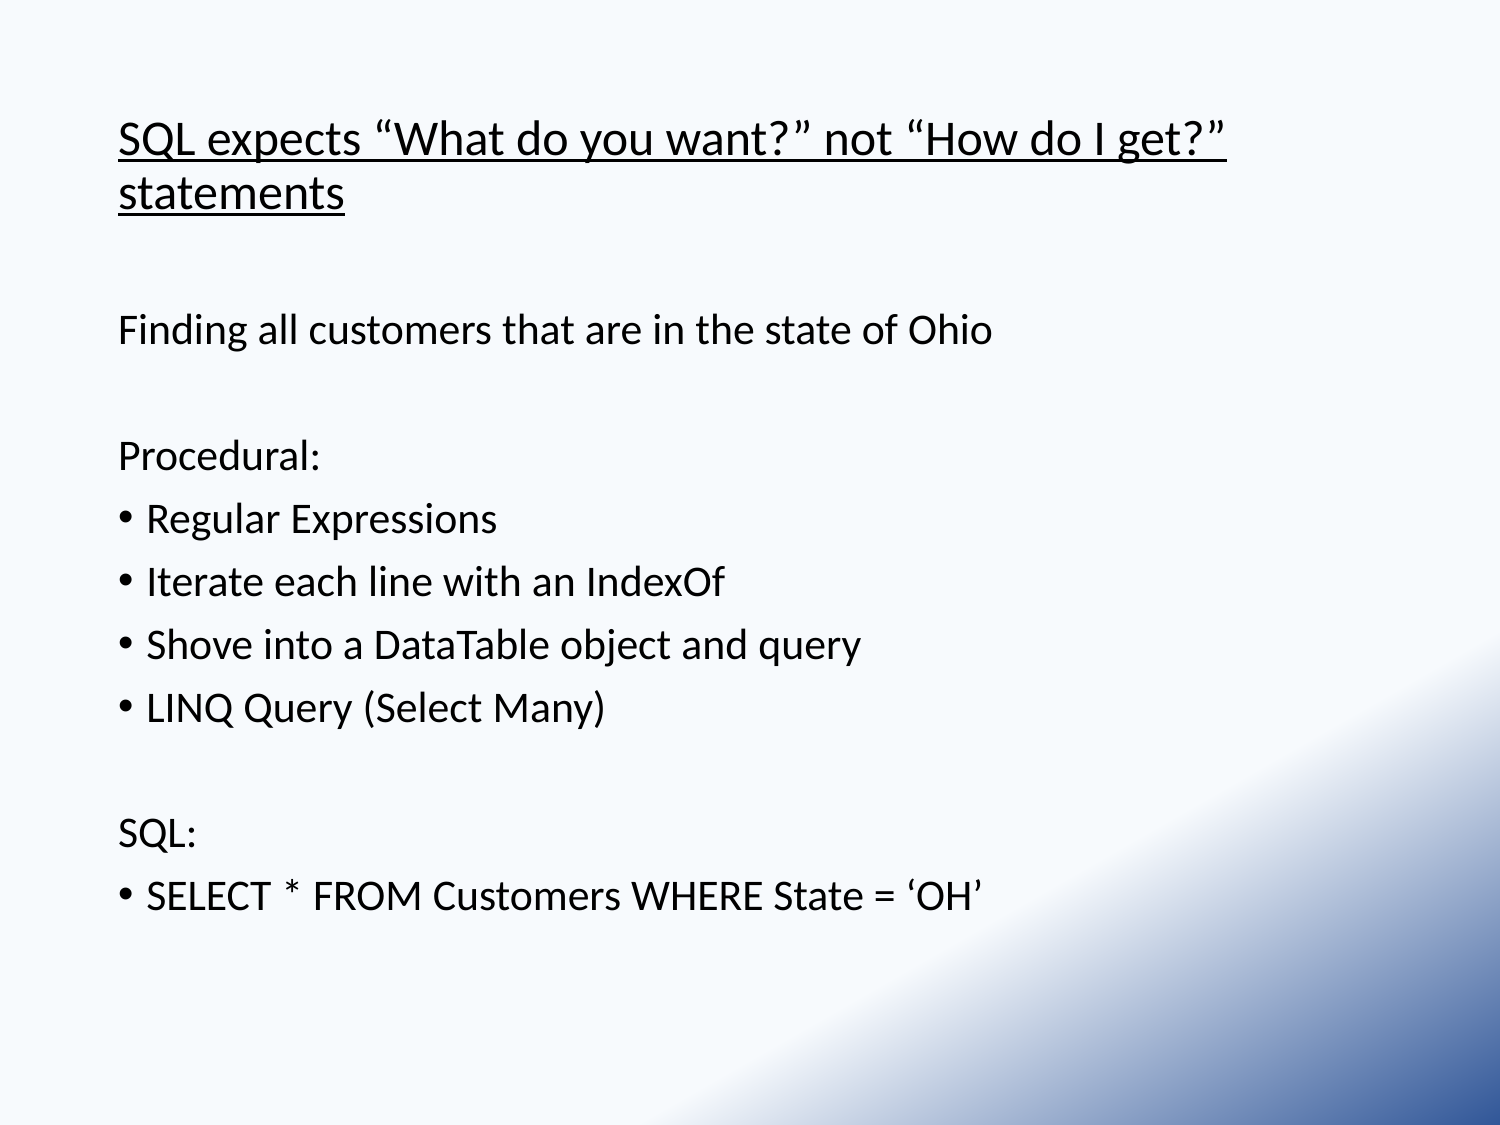

# SQL expects “What do you want?” not “How do I get?” statements
Finding all customers that are in the state of Ohio

Procedural:
Regular Expressions
Iterate each line with an IndexOf
Shove into a DataTable object and query
LINQ Query (Select Many)

SQL:
SELECT * FROM Customers WHERE State = ‘OH’